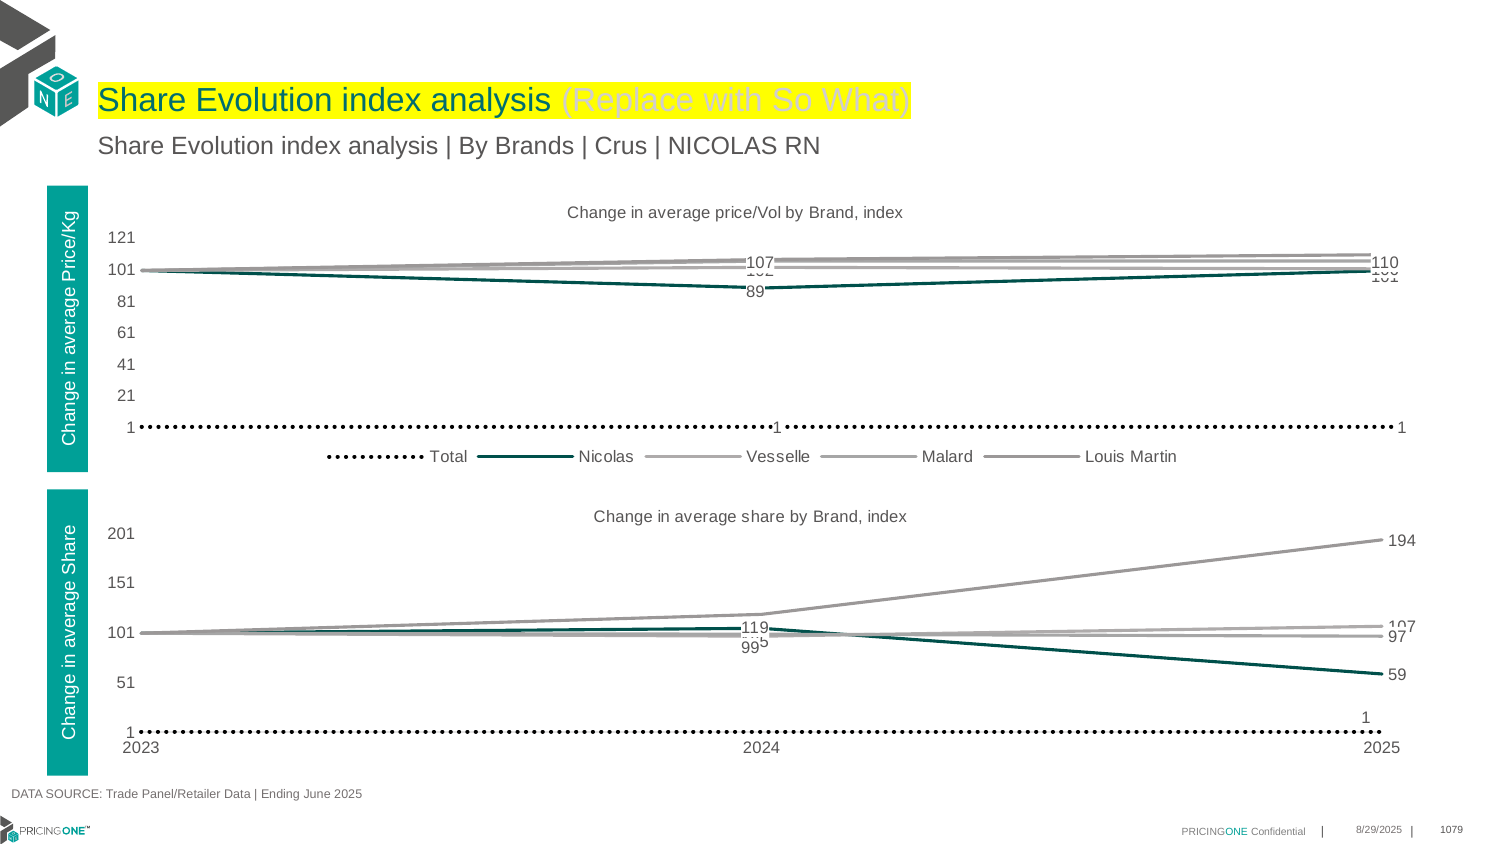

# Share Evolution index analysis (Replace with So What)
Share Evolution index analysis | By Brands | Crus | NICOLAS RN

### Chart: Change in average price/Vol by Brand, index

| Category | Total | Nicolas | Vesselle | Malard | Louis Martin |
|---|---|---|---|---|---|
| 2023 | 1.0 | 100.0 | 100.0 | 100.0 | 100.0 |
| 2024 | 1.0405060056222848 | 89.0 | 102.0 | 106.0 | 107.0 |
| 2025 | 1.0488820624084032 | 100.0 | 101.0 | 106.0 | 110.0 |
Change in average Price/Kg

### Chart: Change in average share by Brand, index

| Category | Total | Nicolas | Vesselle | Malard | Louis Martin |
|---|---|---|---|---|---|
| 2023 | 1.0 | 100.0 | 100.0 | 100.0 | 100.0 |
| 2024 | 1.0 | 105.0 | 97.0 | 99.0 | 119.0 |
| 2025 | 1.0 | 59.0 | 107.0 | 97.0 | 194.0 |
Change in average Share
DATA SOURCE: Trade Panel/Retailer Data | Ending June 2025

8/29/2025
1079